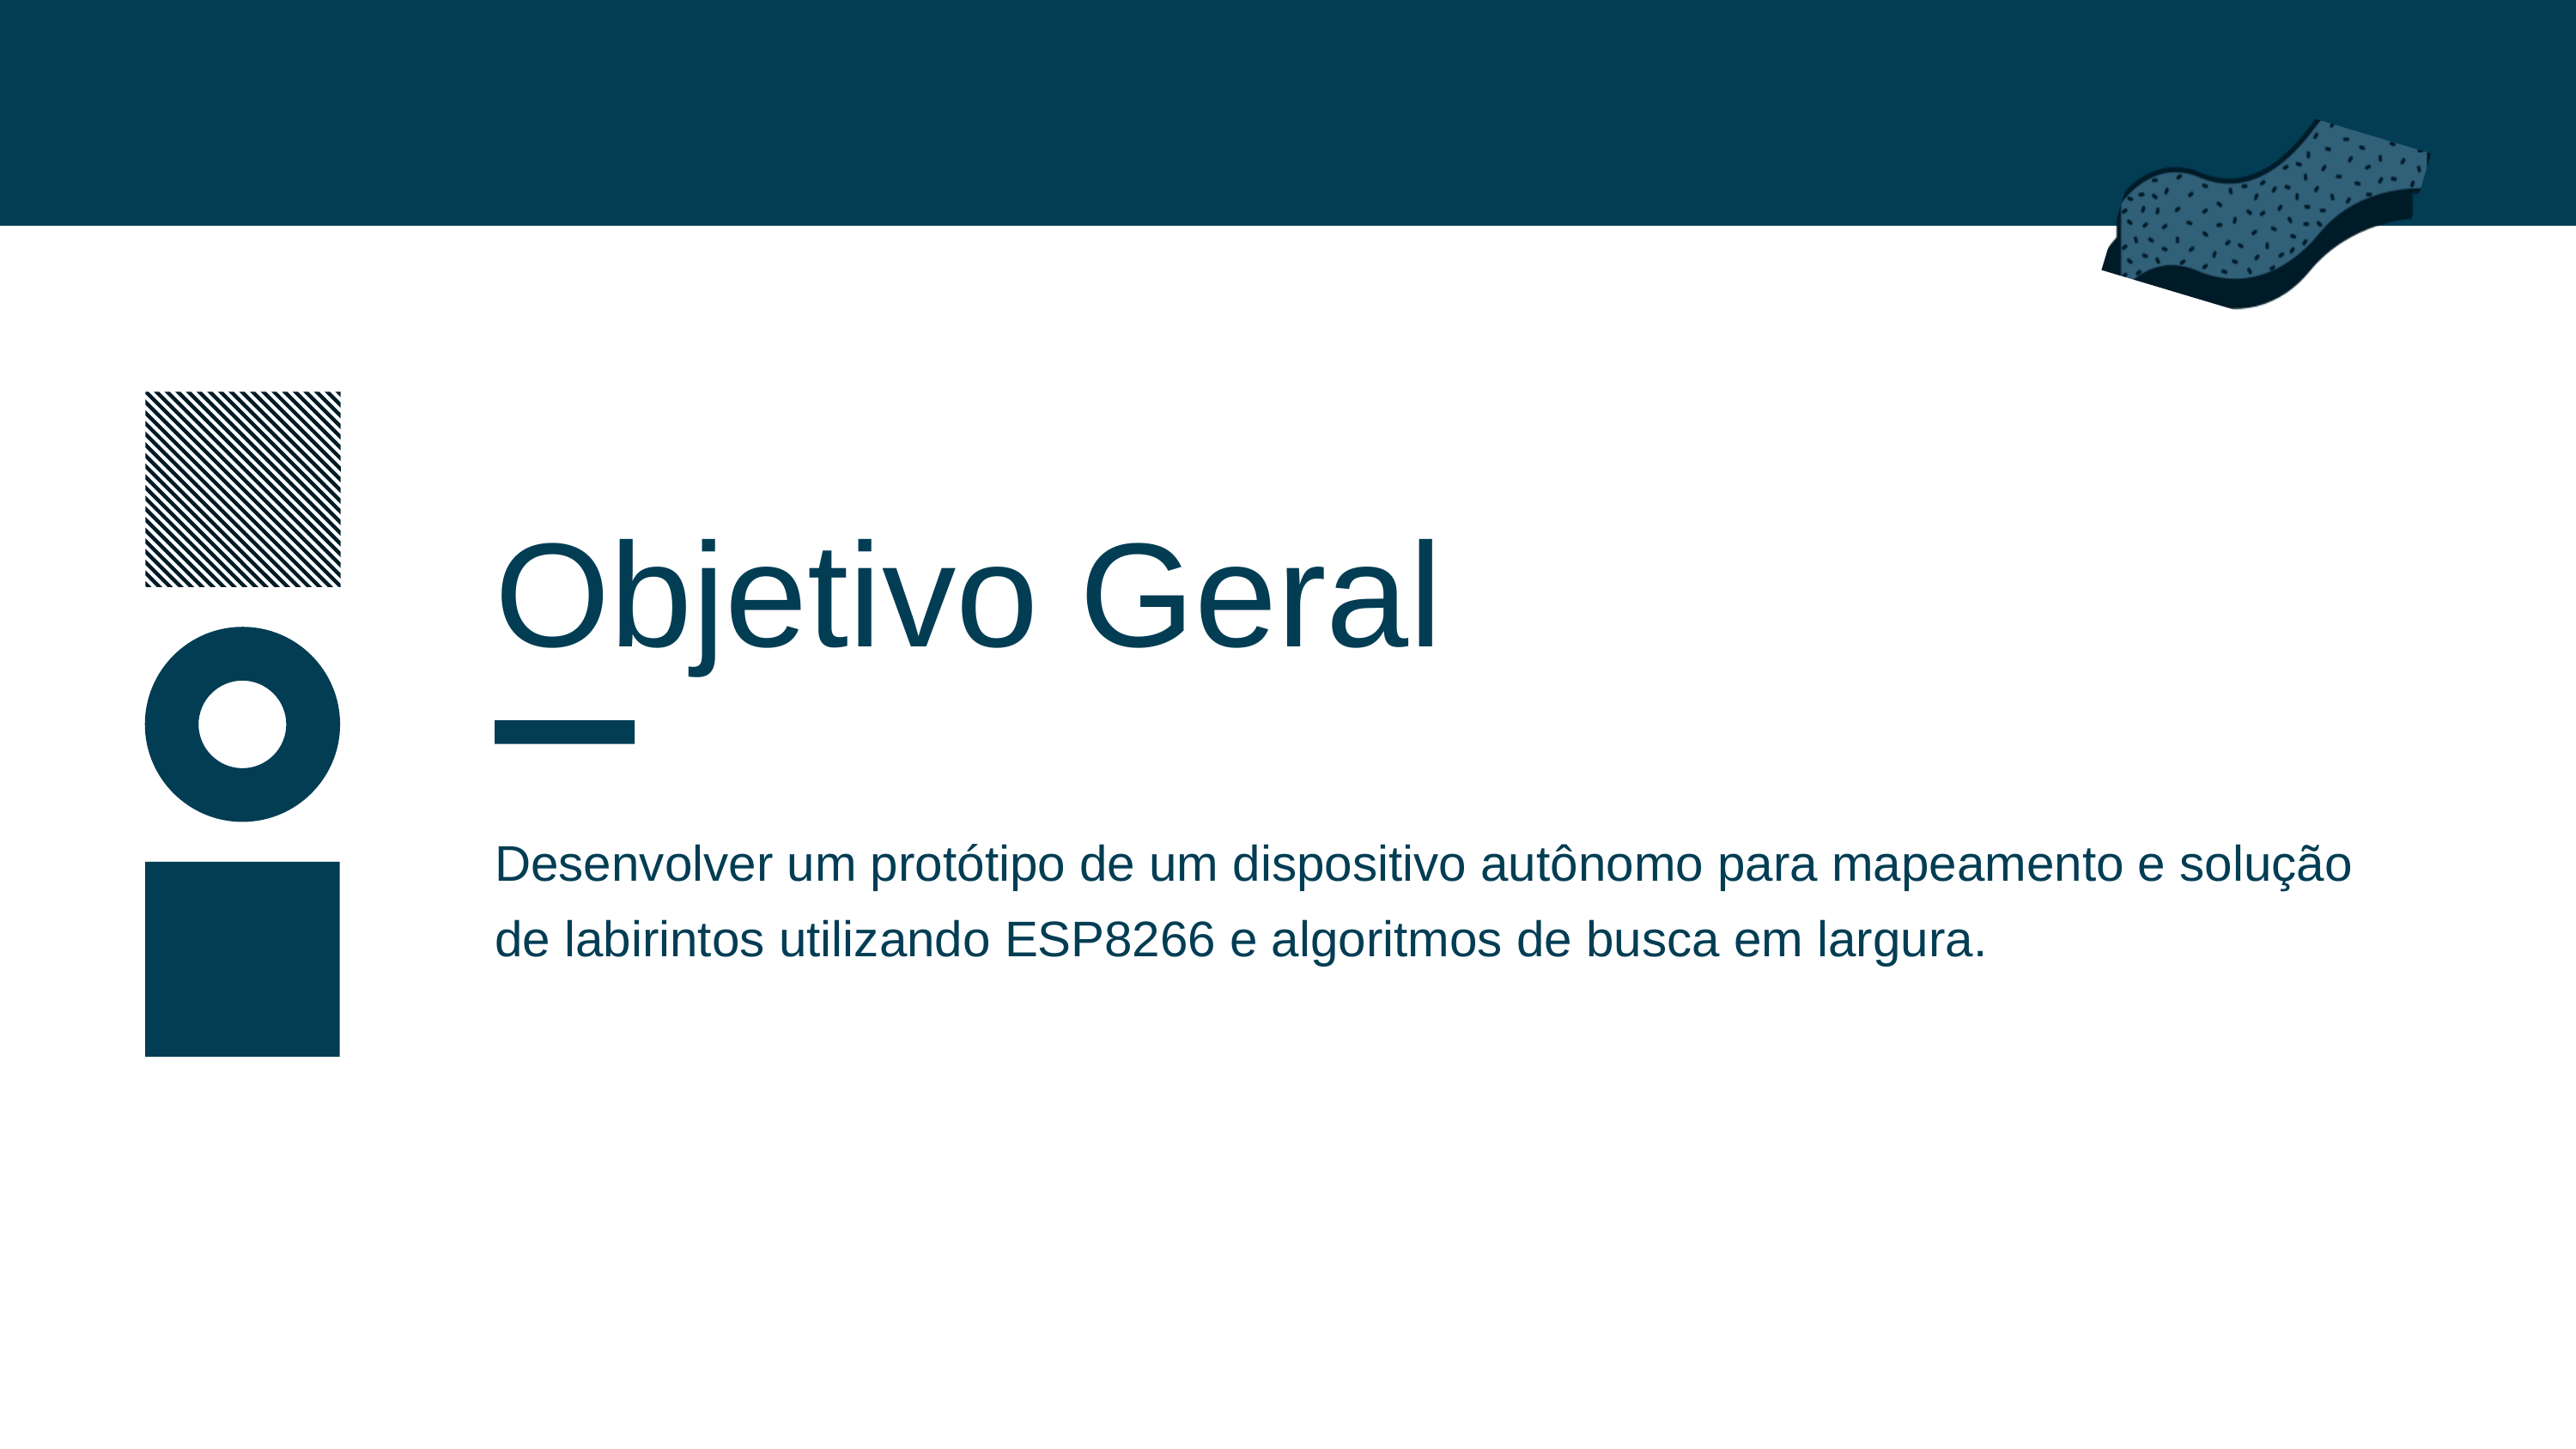

Objetivo Geral

Desenvolver um protótipo de um dispositivo autônomo para mapeamento e solução de labirintos utilizando ESP8266 e algoritmos de busca em largura.